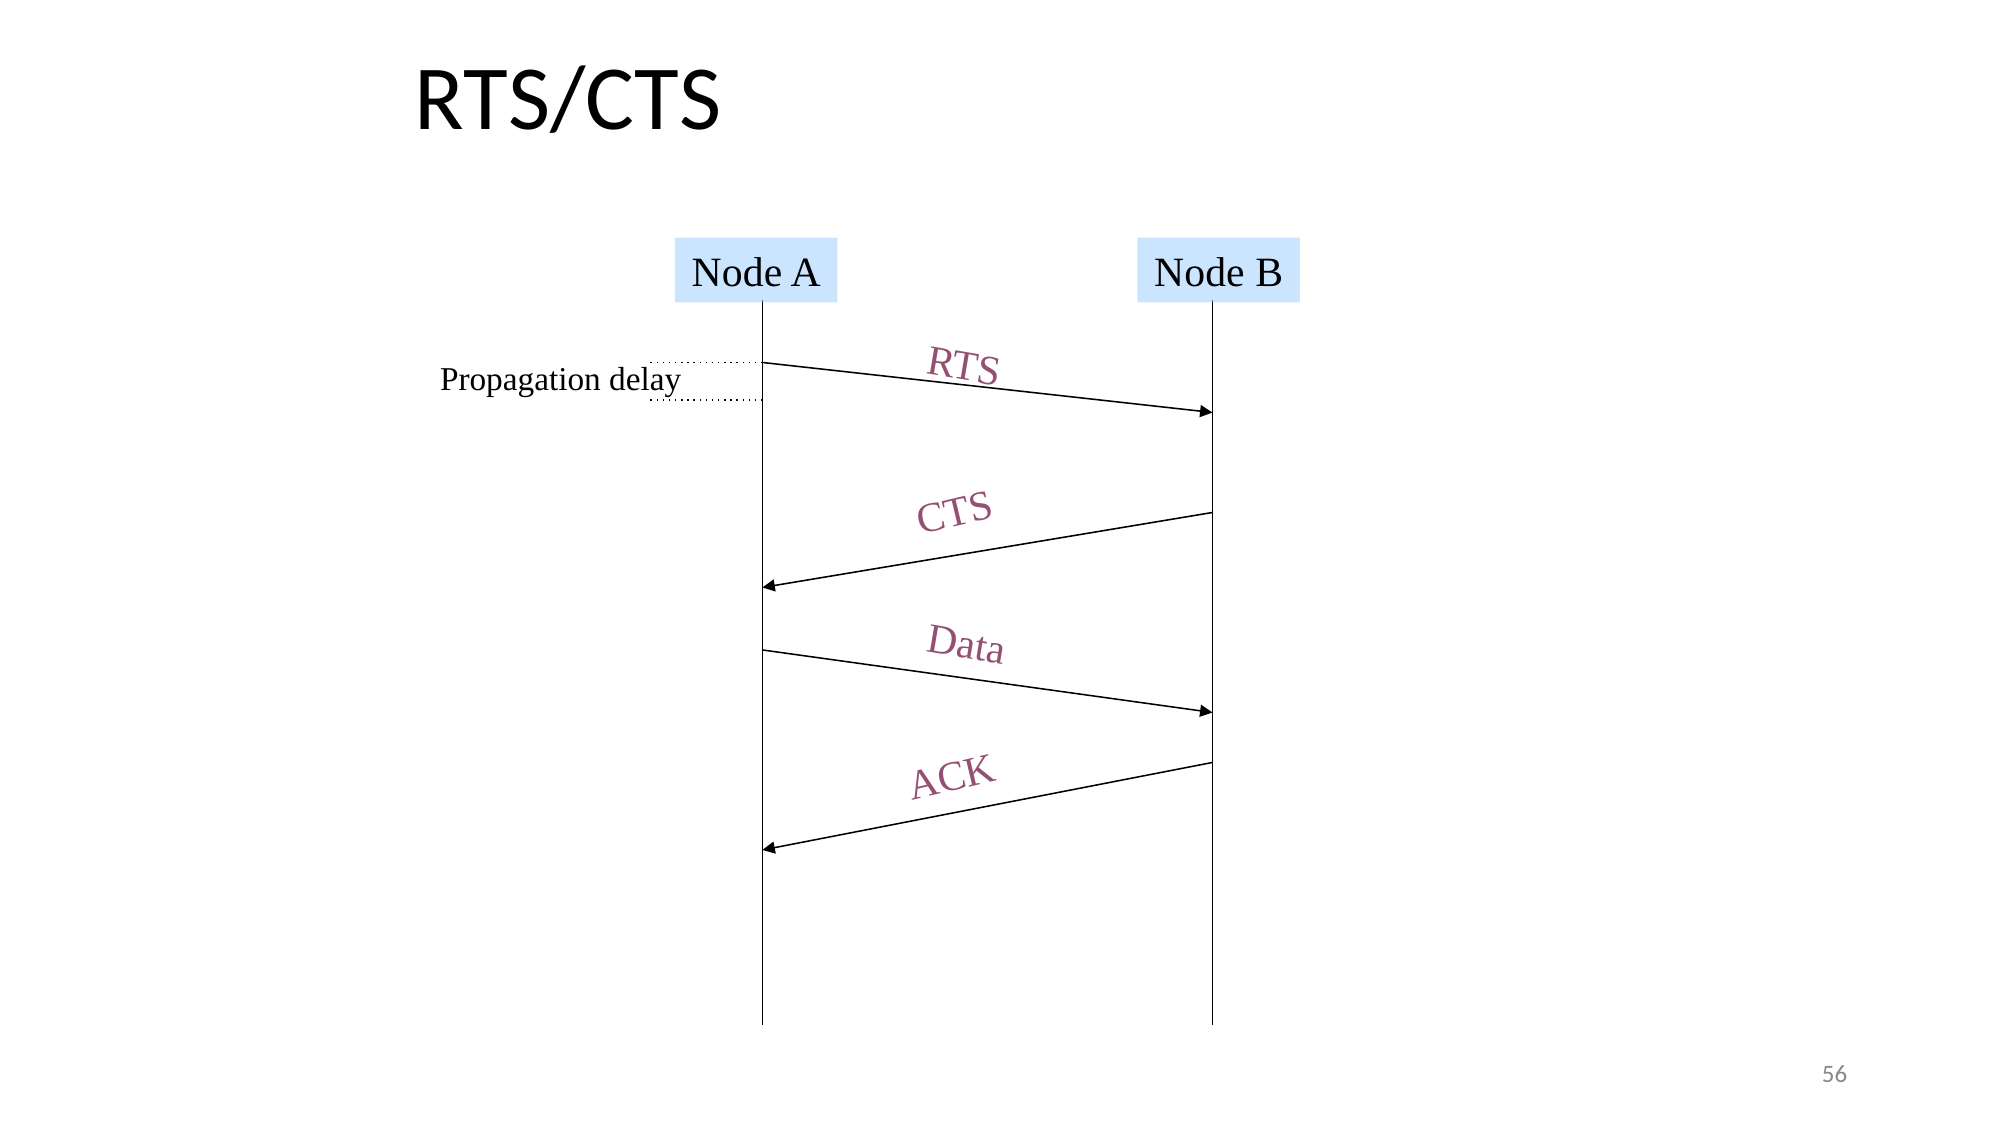

# RTS/CTS
Node A
Node B
RTS
Propagation delay
CTS
Data
ACK
56